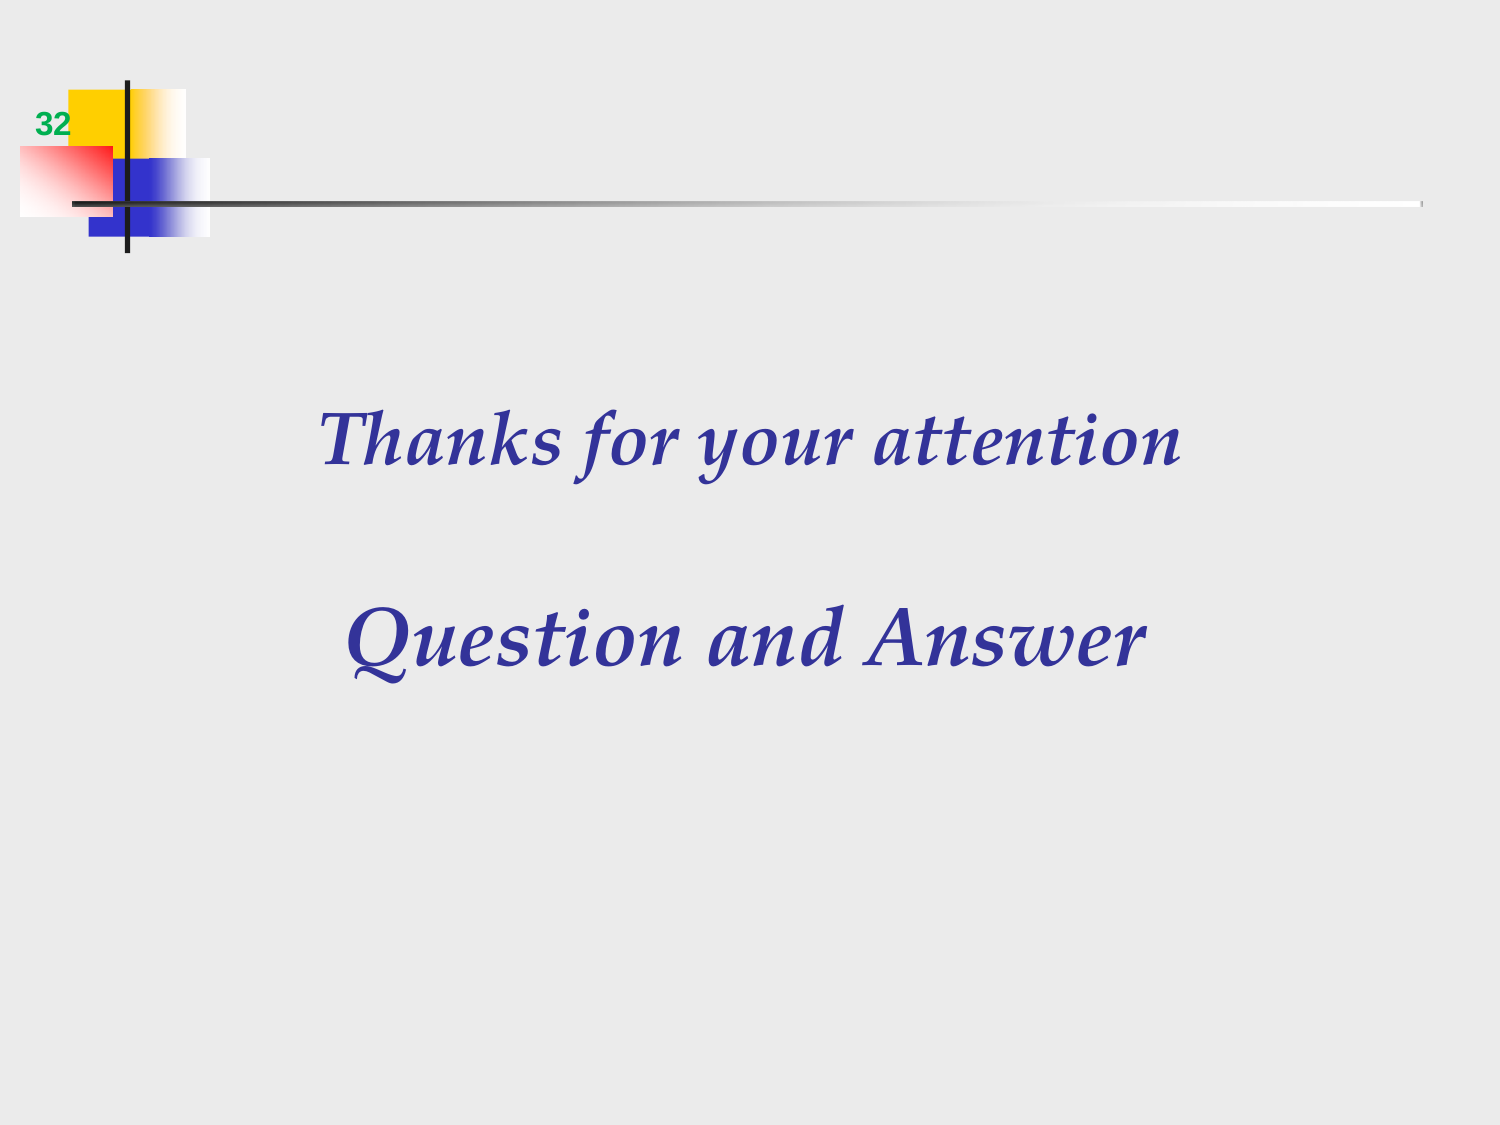

32
# Thanks for your attention
Question and Answer